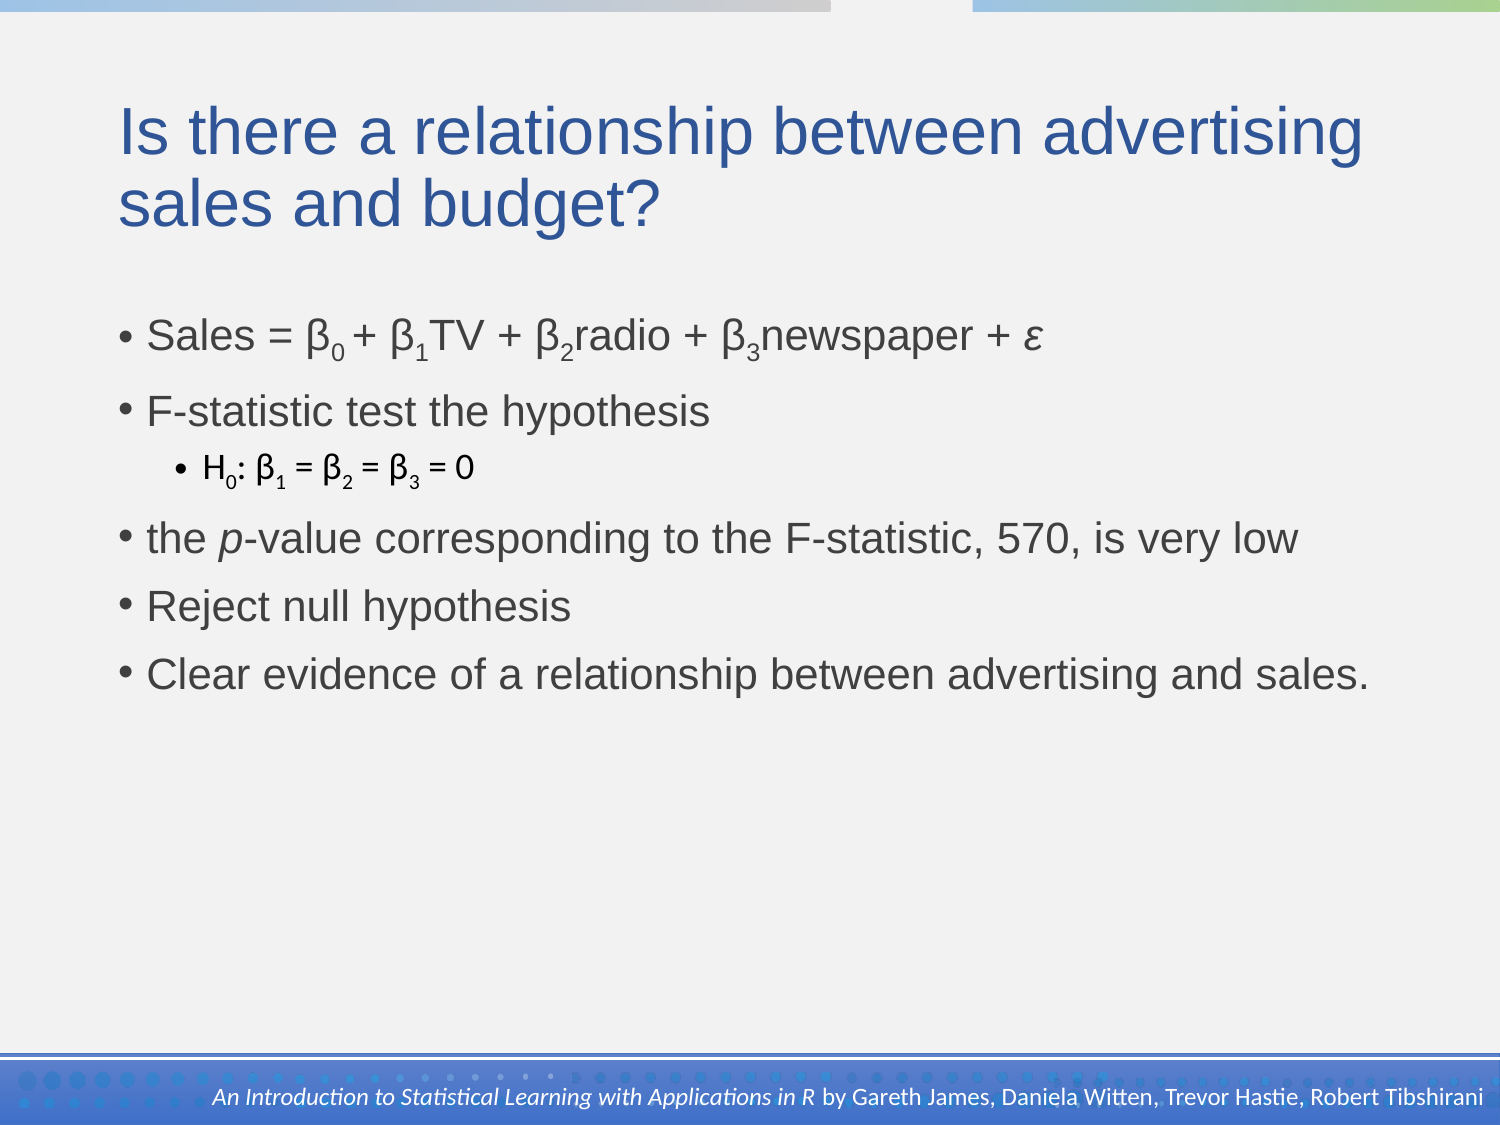

# Is there a relationship between advertising sales and budget?
Sales = β0 + β1TV + β2radio + β3newspaper + ε
F-statistic test the hypothesis
H0: β1 = β2 = β3 = 0
the p-value corresponding to the F-statistic, 570, is very low
Reject null hypothesis
Clear evidence of a relationship between advertising and sales.
An Introduction to Statistical Learning with Applications in R by Gareth James, Daniela Witten, Trevor Hastie, Robert Tibshirani